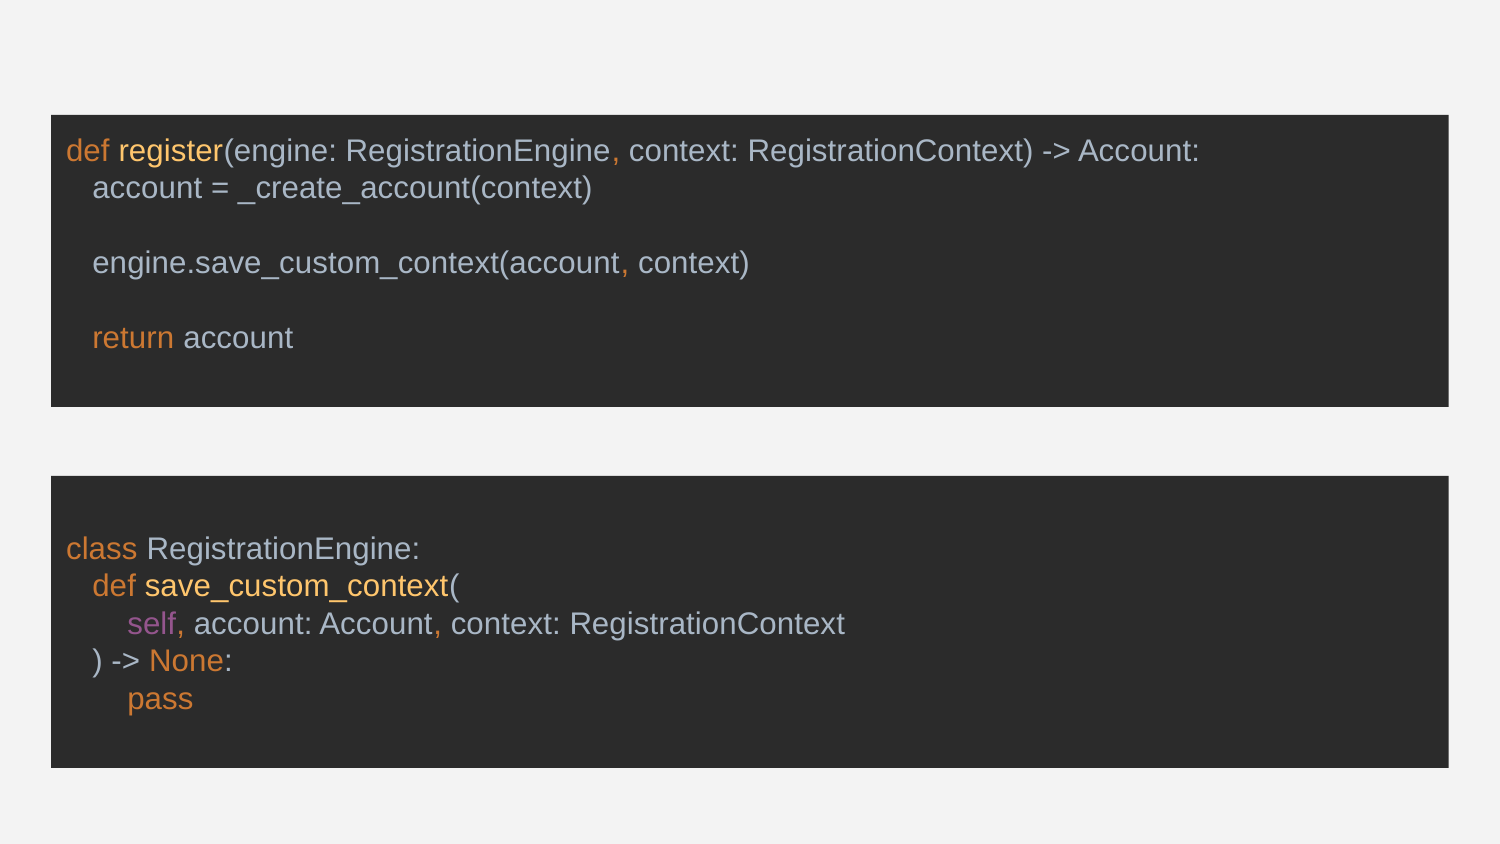

def register(engine: RegistrationEngine, context: RegistrationContext) -> Account:
   account = _create_account(context)

   engine.save_custom_context(account, context)

   return account

class RegistrationEngine:
   def save_custom_context(
       self, account: Account, context: RegistrationContext
   ) -> None:
       pass